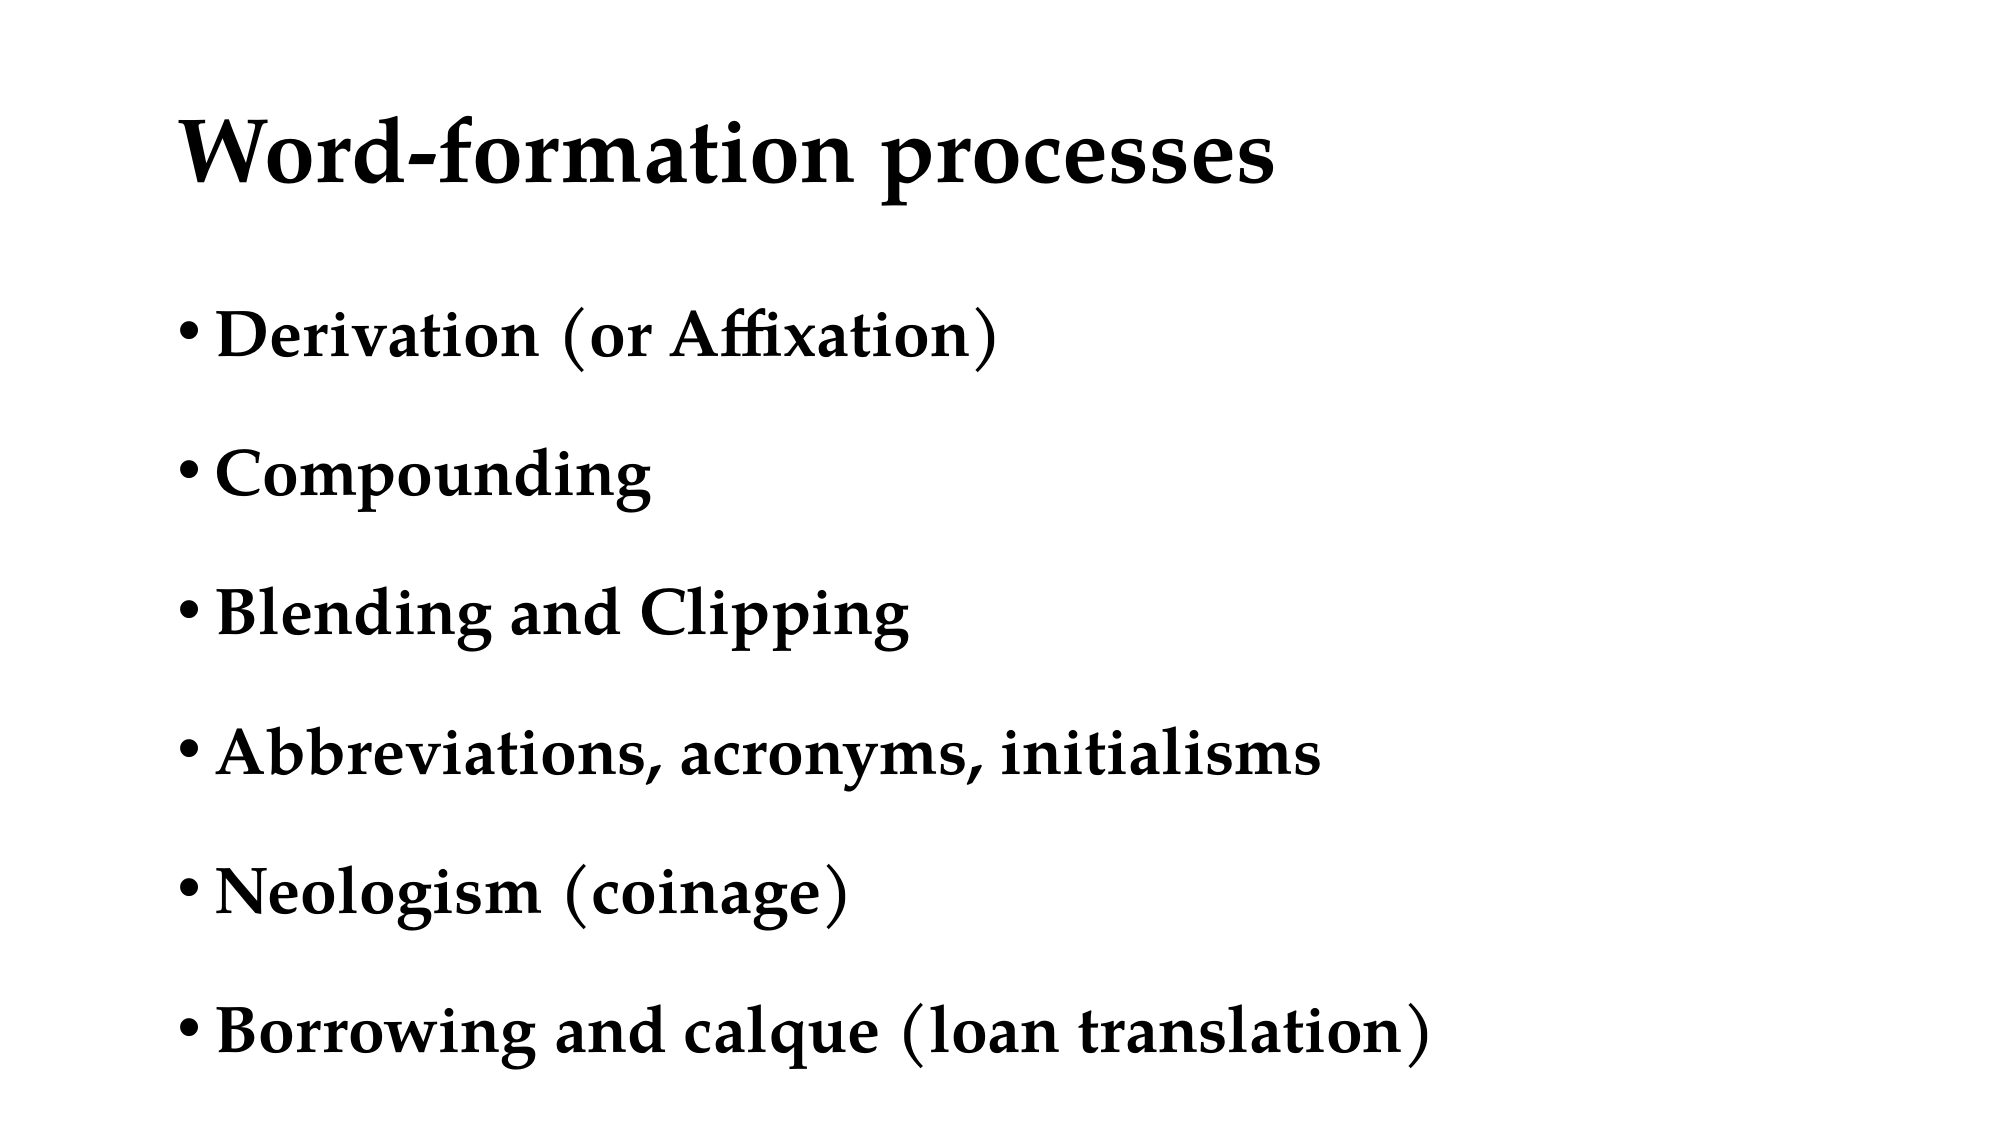

# Word-formation processes
Derivation (or Affixation)
Compounding
Blending and Clipping
Abbreviations, acronyms, initialisms
Neologism (coinage)
Borrowing and calque (loan translation)